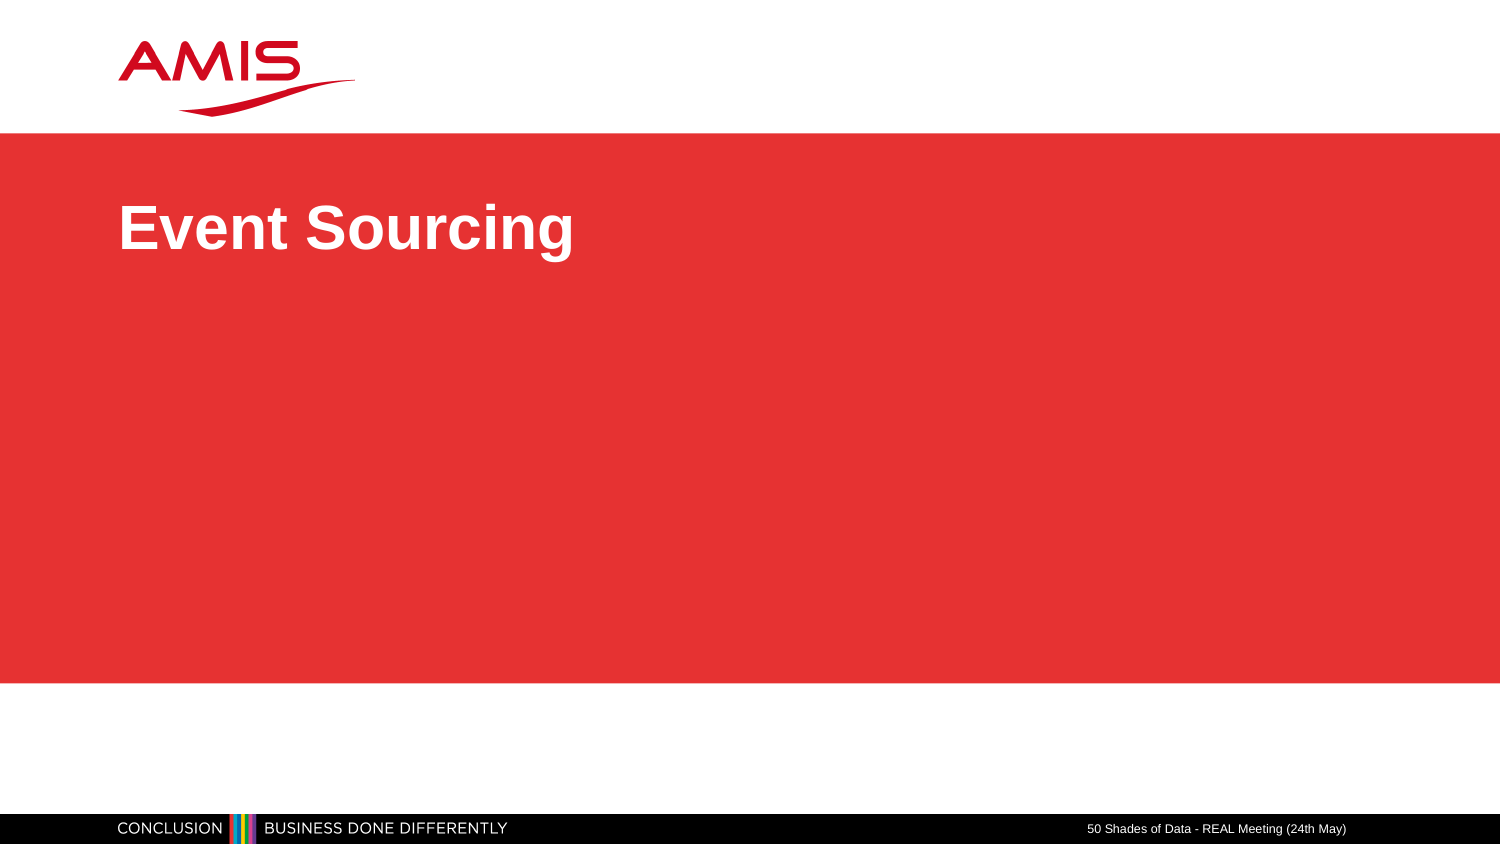

# Event Sourcing
50 Shades of Data - REAL Meeting (24th May)